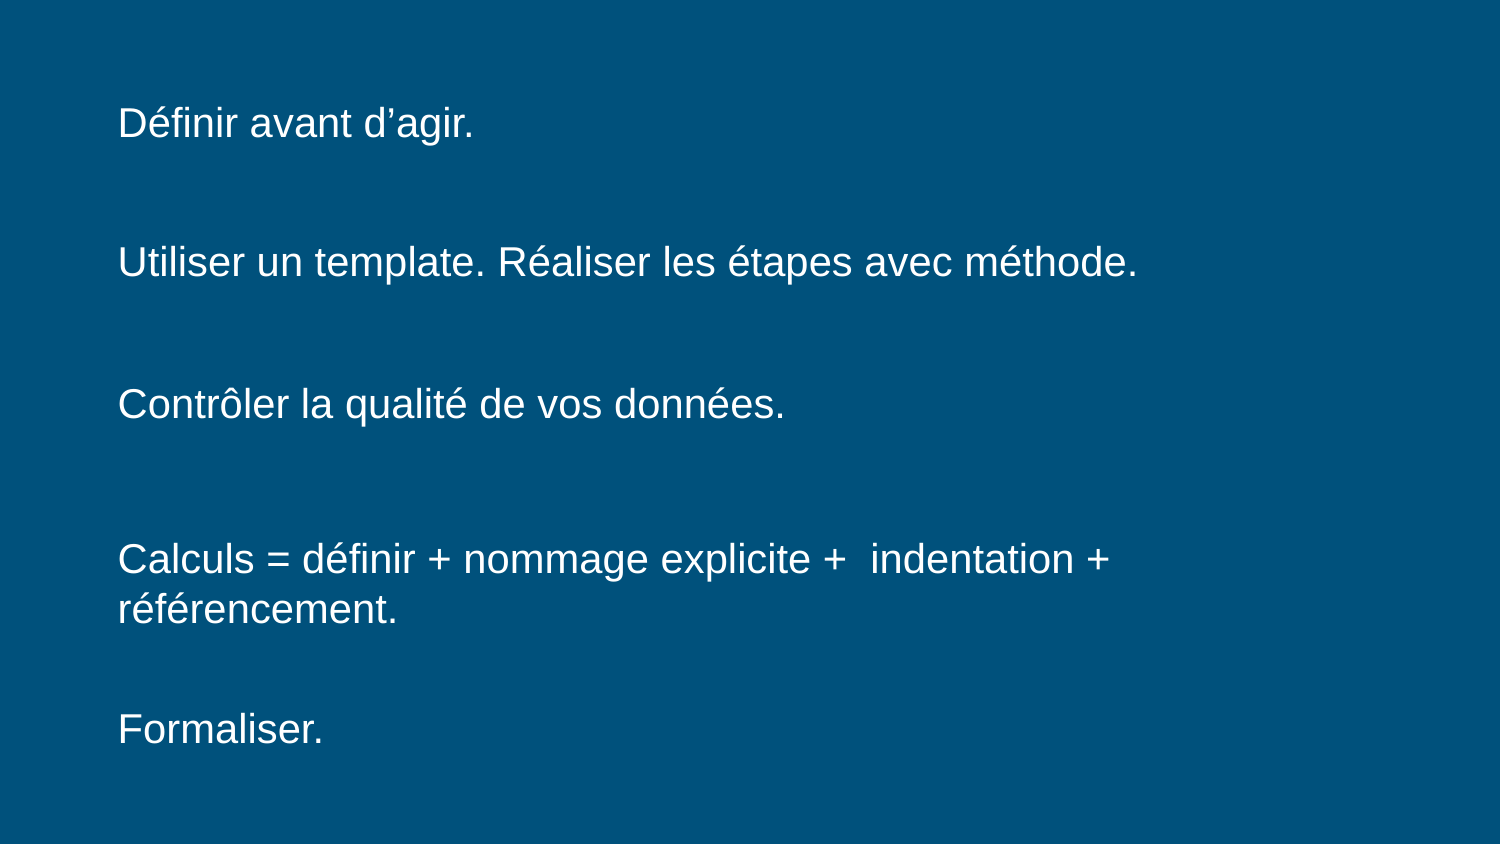

# Définir avant d’agir.
Utiliser un template. Réaliser les étapes avec méthode.
Contrôler la qualité de vos données.
Calculs = définir + nommage explicite +  indentation +   		    référencement.
Formaliser.